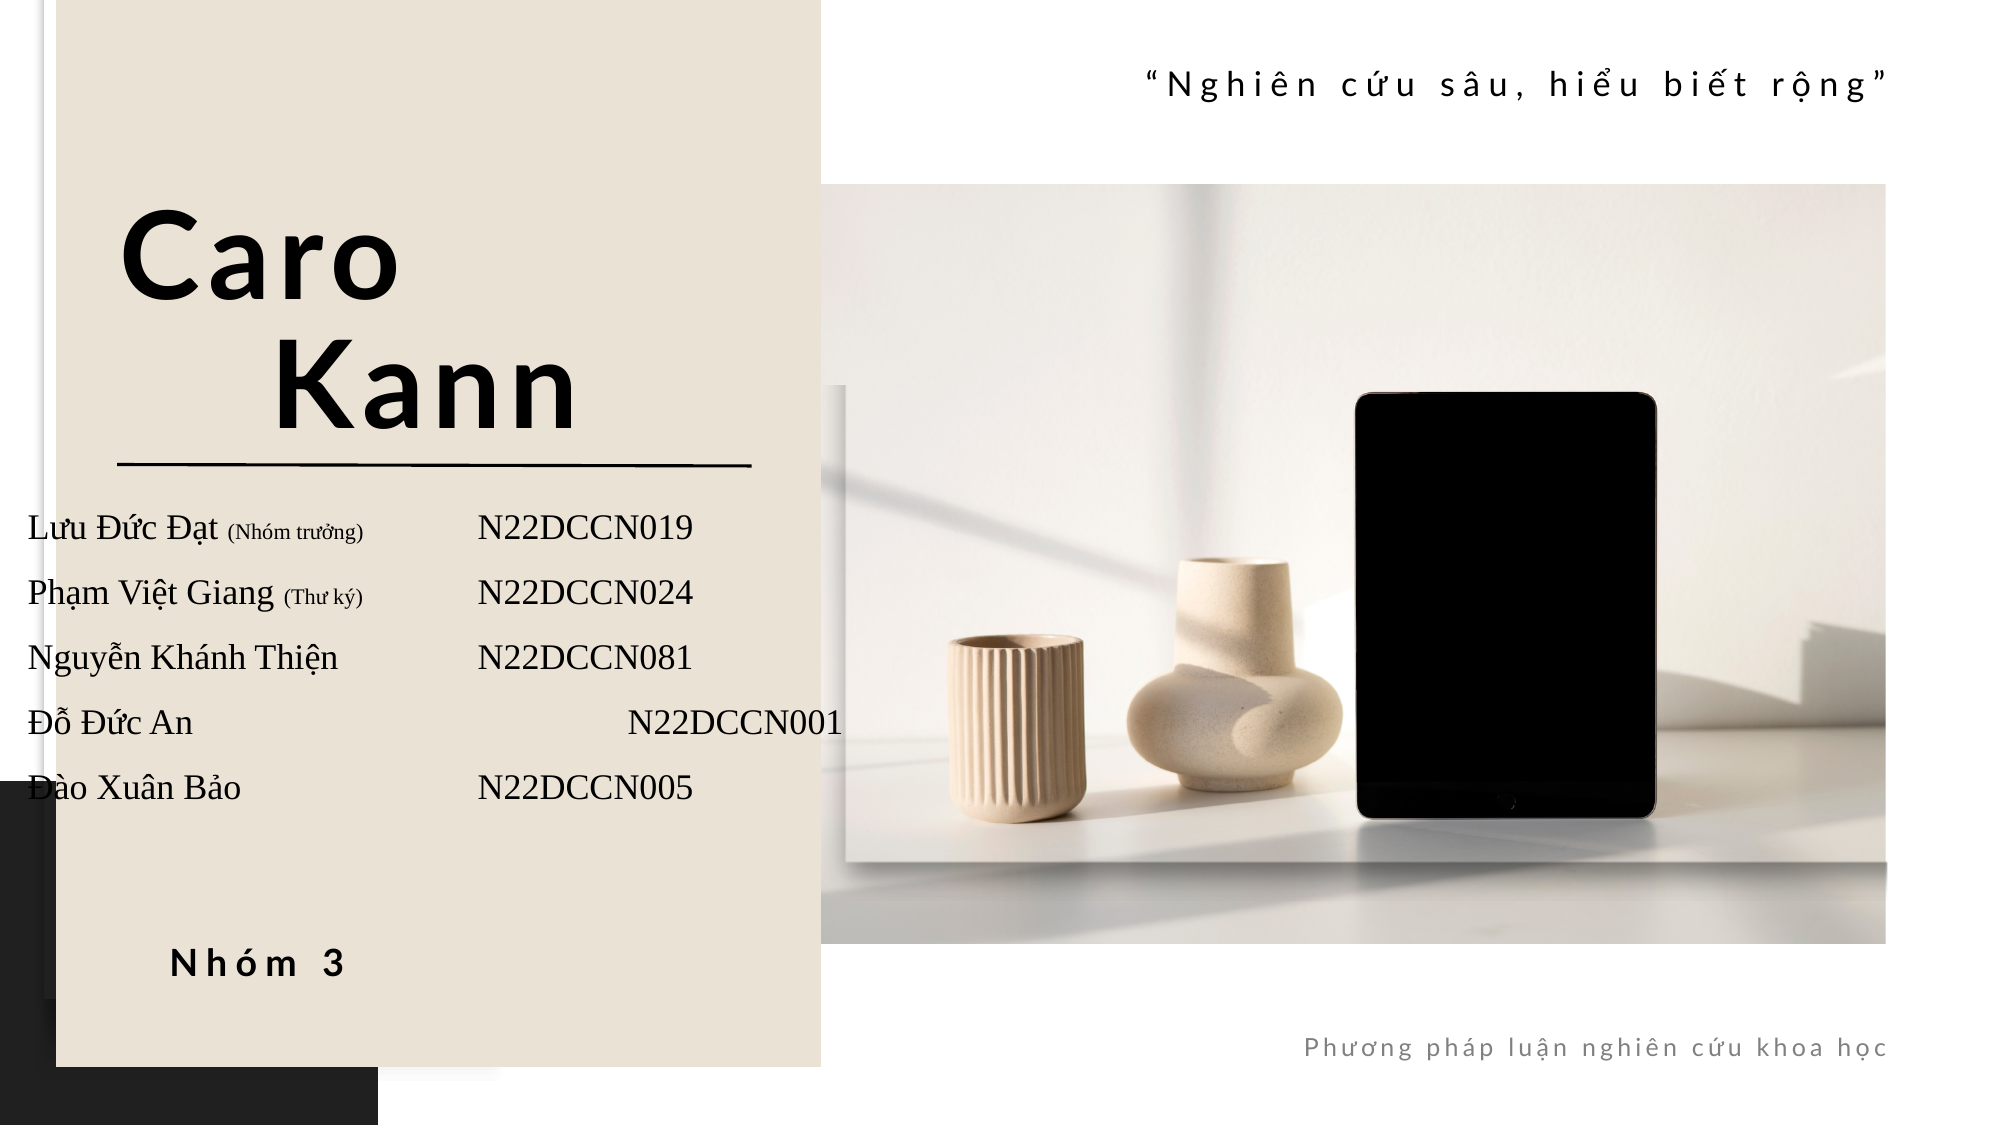

“Nghiên cứu sâu, hiểu biết rộng”

Caro

Kann

Lưu Đức Đạt (Nhóm trưởng)	N22DCCN019
Phạm Việt Giang (Thư ký)	N22DCCN024
Nguyễn Khánh Thiện	N22DCCN081
Đỗ Đức An			N22DCCN001
Đào Xuân Bảo		N22DCCN005

Nhóm 3
Phương pháp luận nghiên cứu khoa học